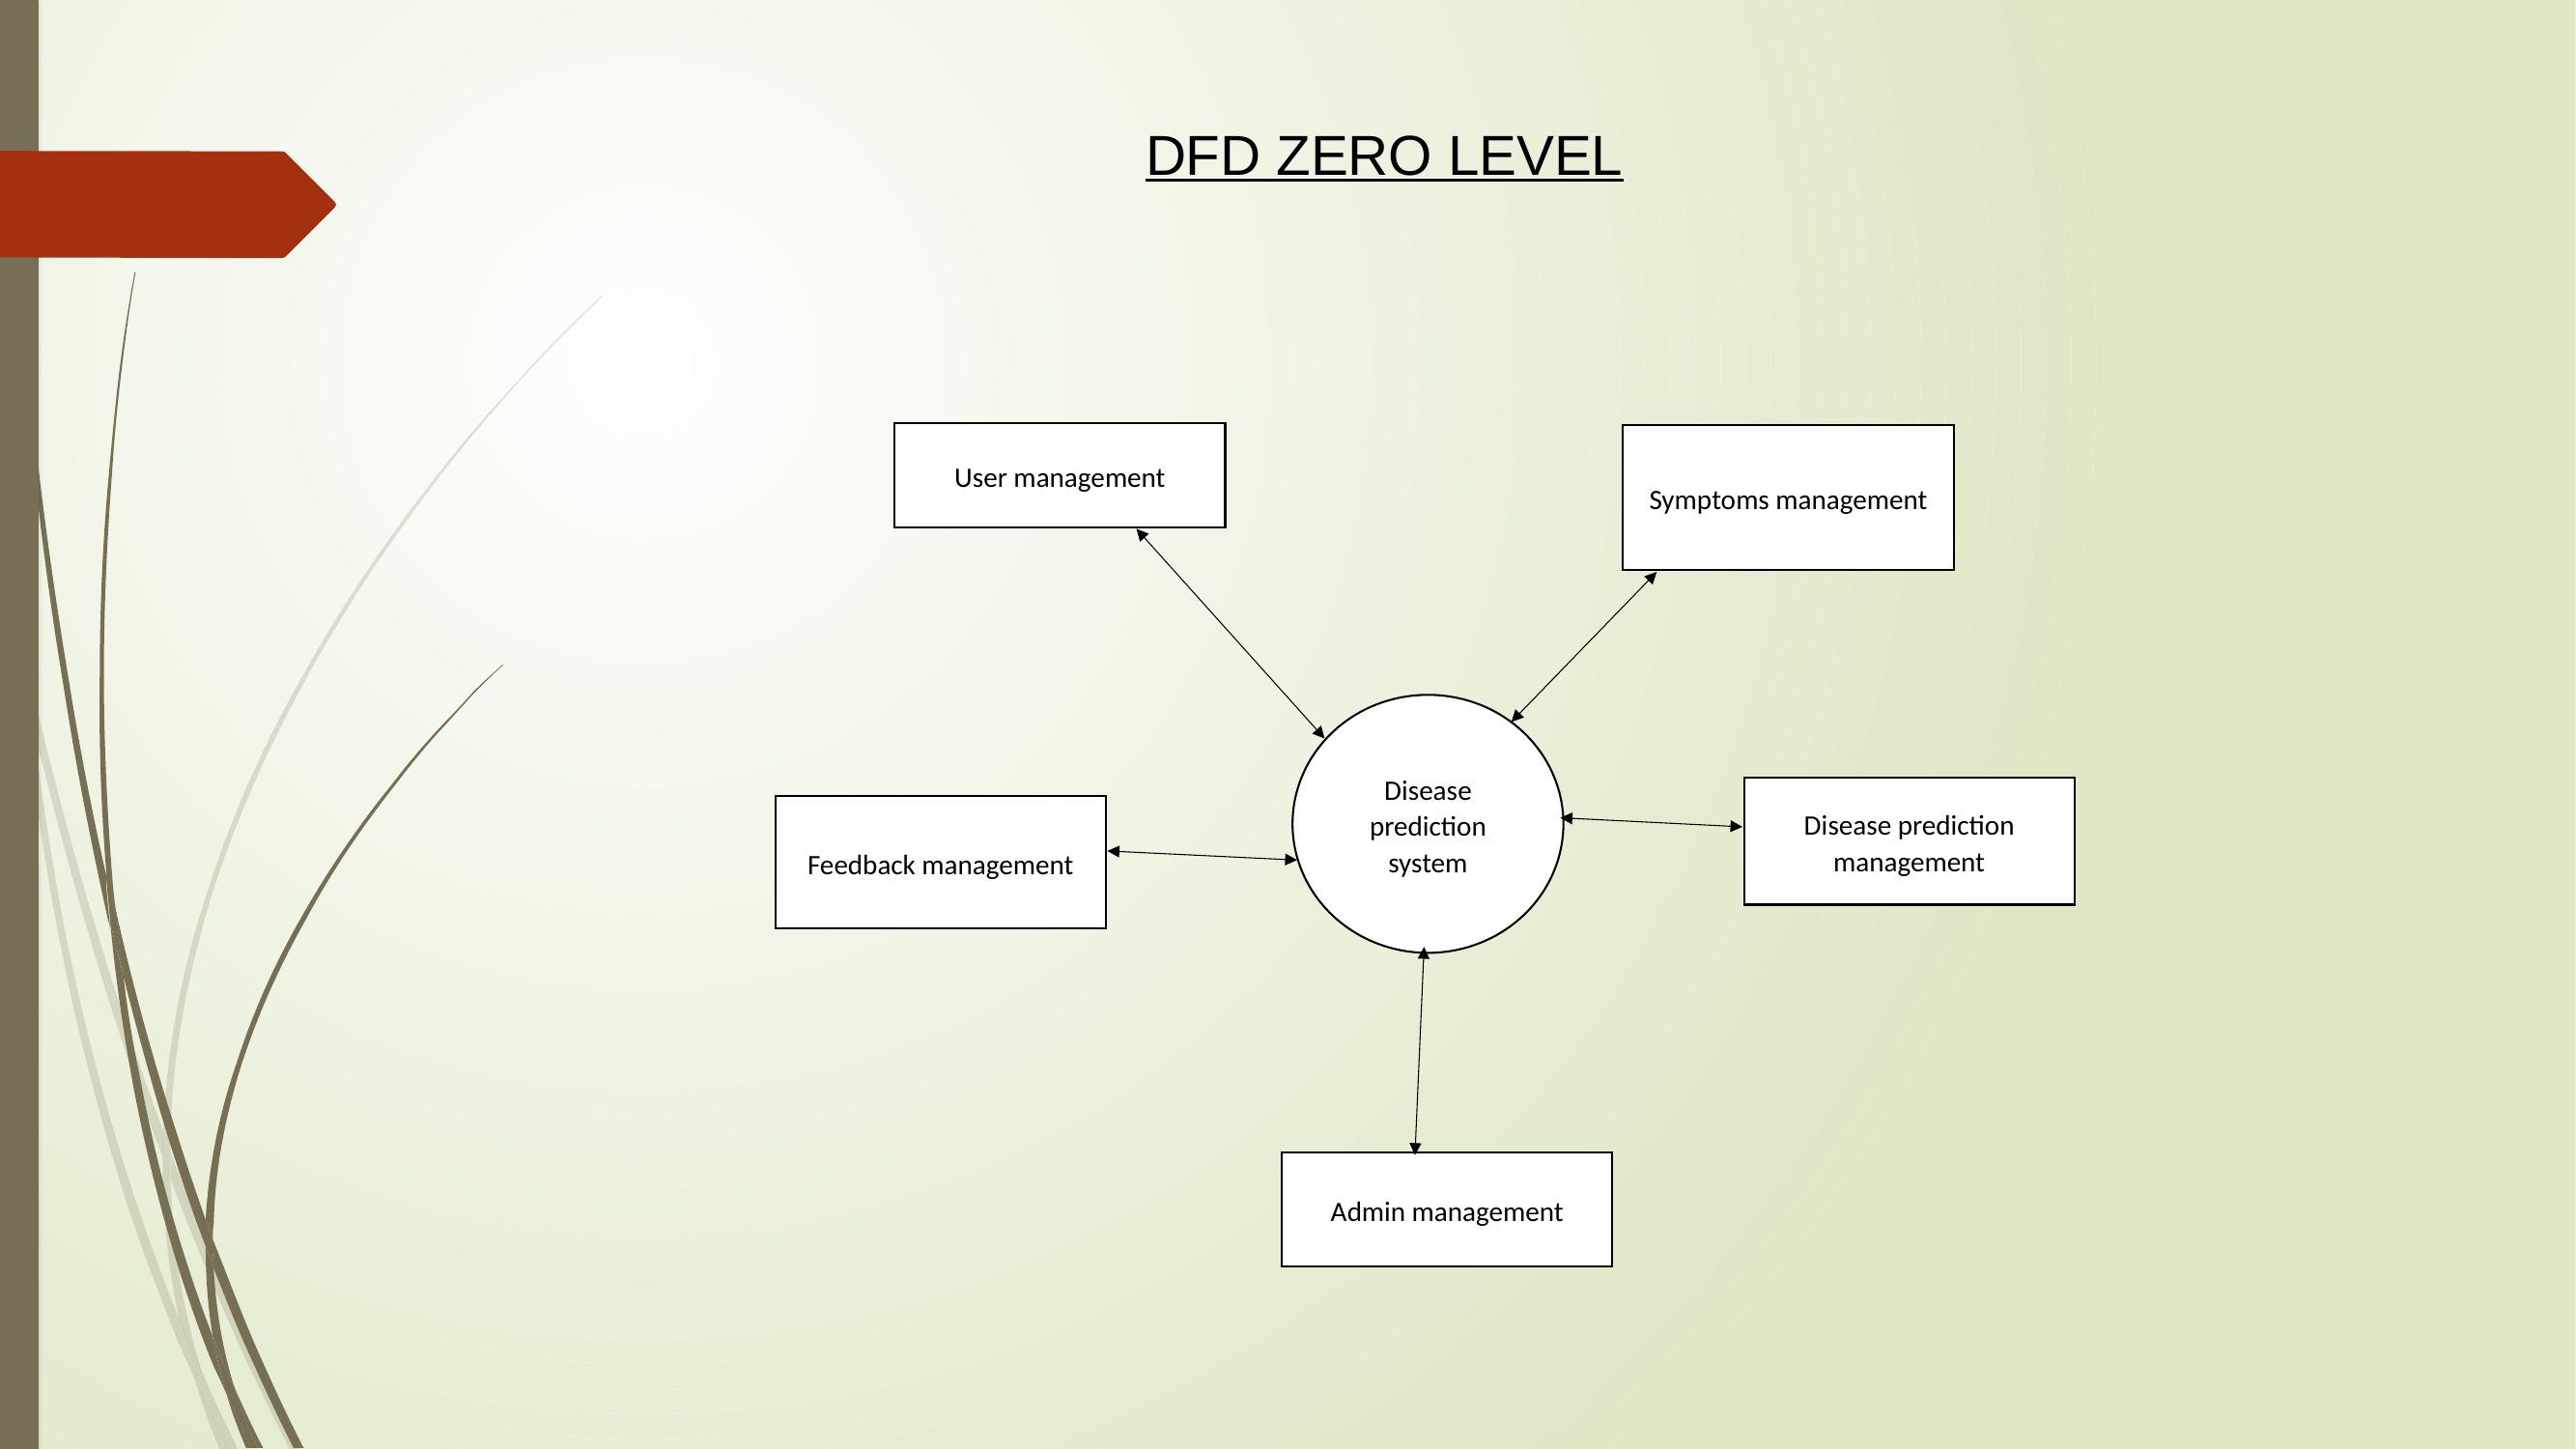

DFD ZERO LEVEL

User management
Symptoms management
Disease prediction system
Disease prediction management
Feedback management
Admin management